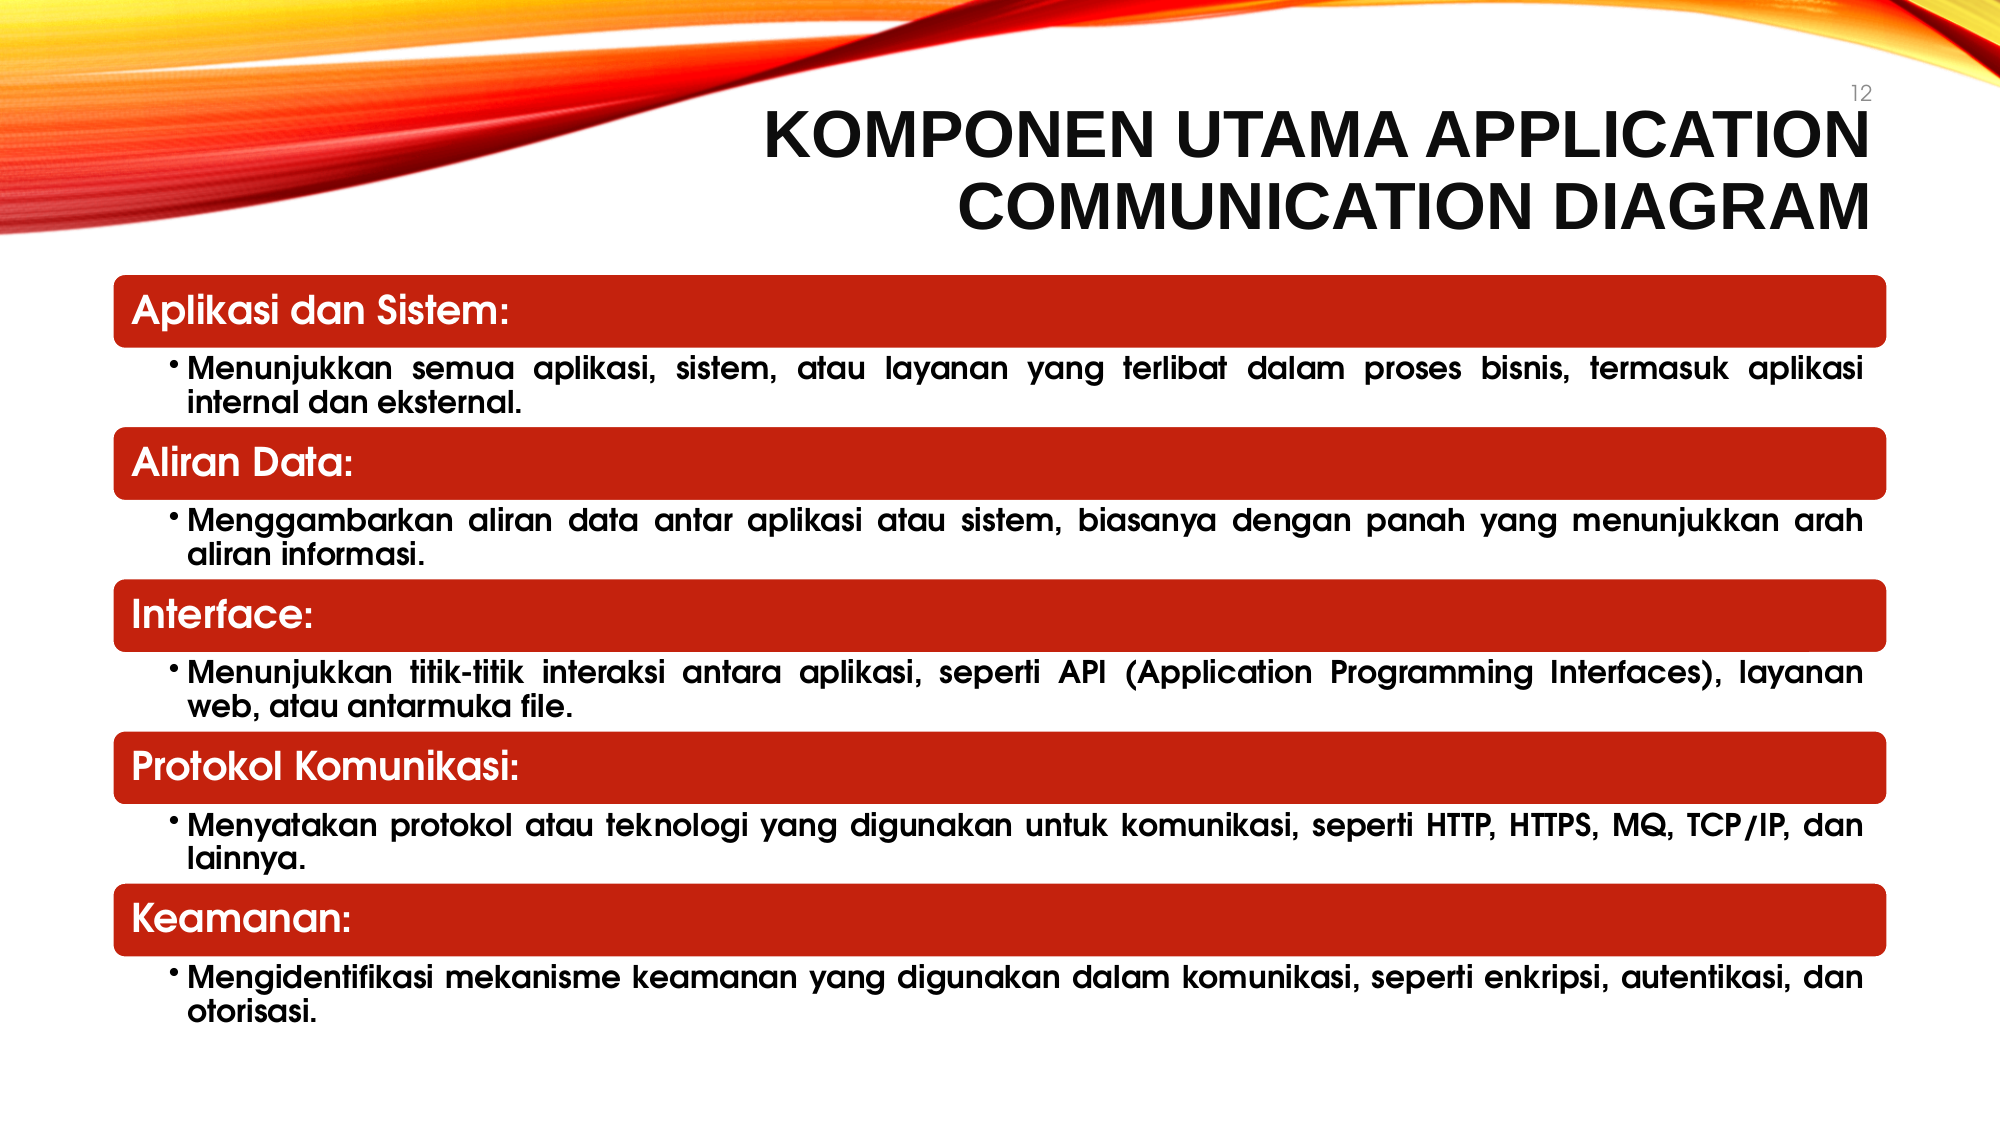

12
# Komponen Utama Application Communication Diagram
Aplikasi dan Sistem:
Menunjukkan semua aplikasi, sistem, atau layanan yang terlibat dalam proses bisnis, termasuk aplikasi internal dan eksternal.
Aliran Data:
Menggambarkan aliran data antar aplikasi atau sistem, biasanya dengan panah yang menunjukkan arah aliran informasi.
Interface:
Menunjukkan titik-titik interaksi antara aplikasi, seperti API (Application Programming Interfaces), layanan web, atau antarmuka file.
Protokol Komunikasi:
Menyatakan protokol atau teknologi yang digunakan untuk komunikasi, seperti HTTP, HTTPS, MQ, TCP/IP, dan lainnya.
Keamanan:
Mengidentifikasi mekanisme keamanan yang digunakan dalam komunikasi, seperti enkripsi, autentikasi, dan otorisasi.